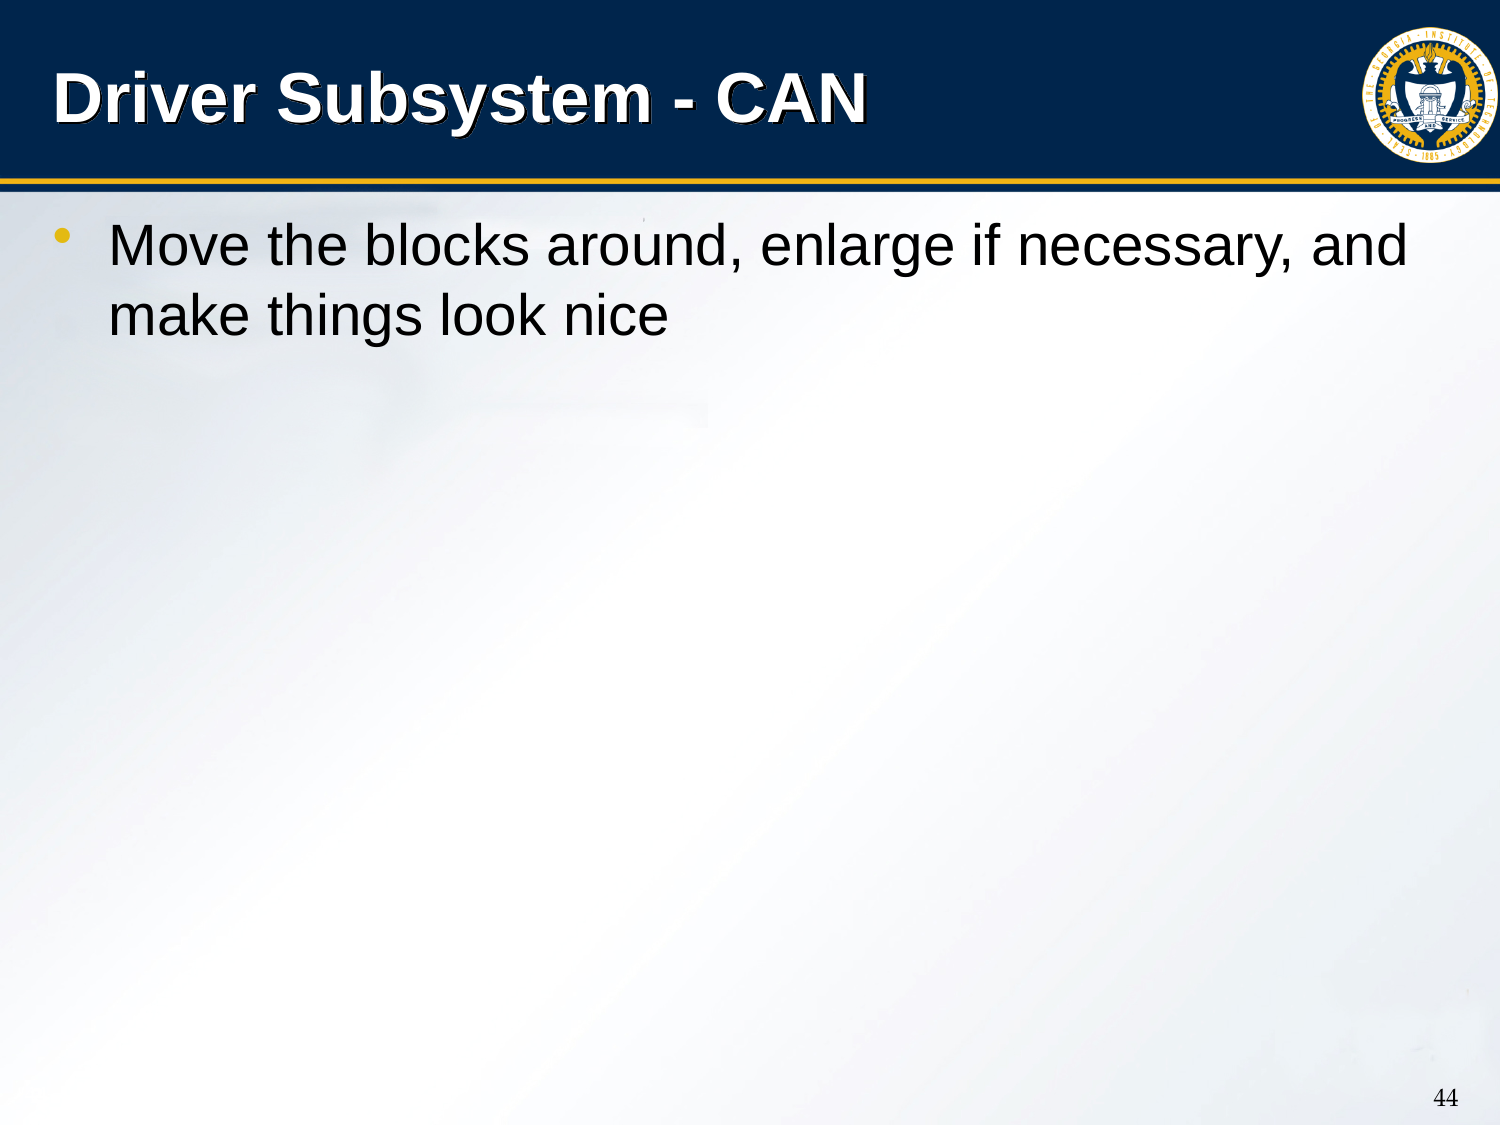

# Driver Subsystem - CAN

Move the blocks around, enlarge if necessary, and make things look nice